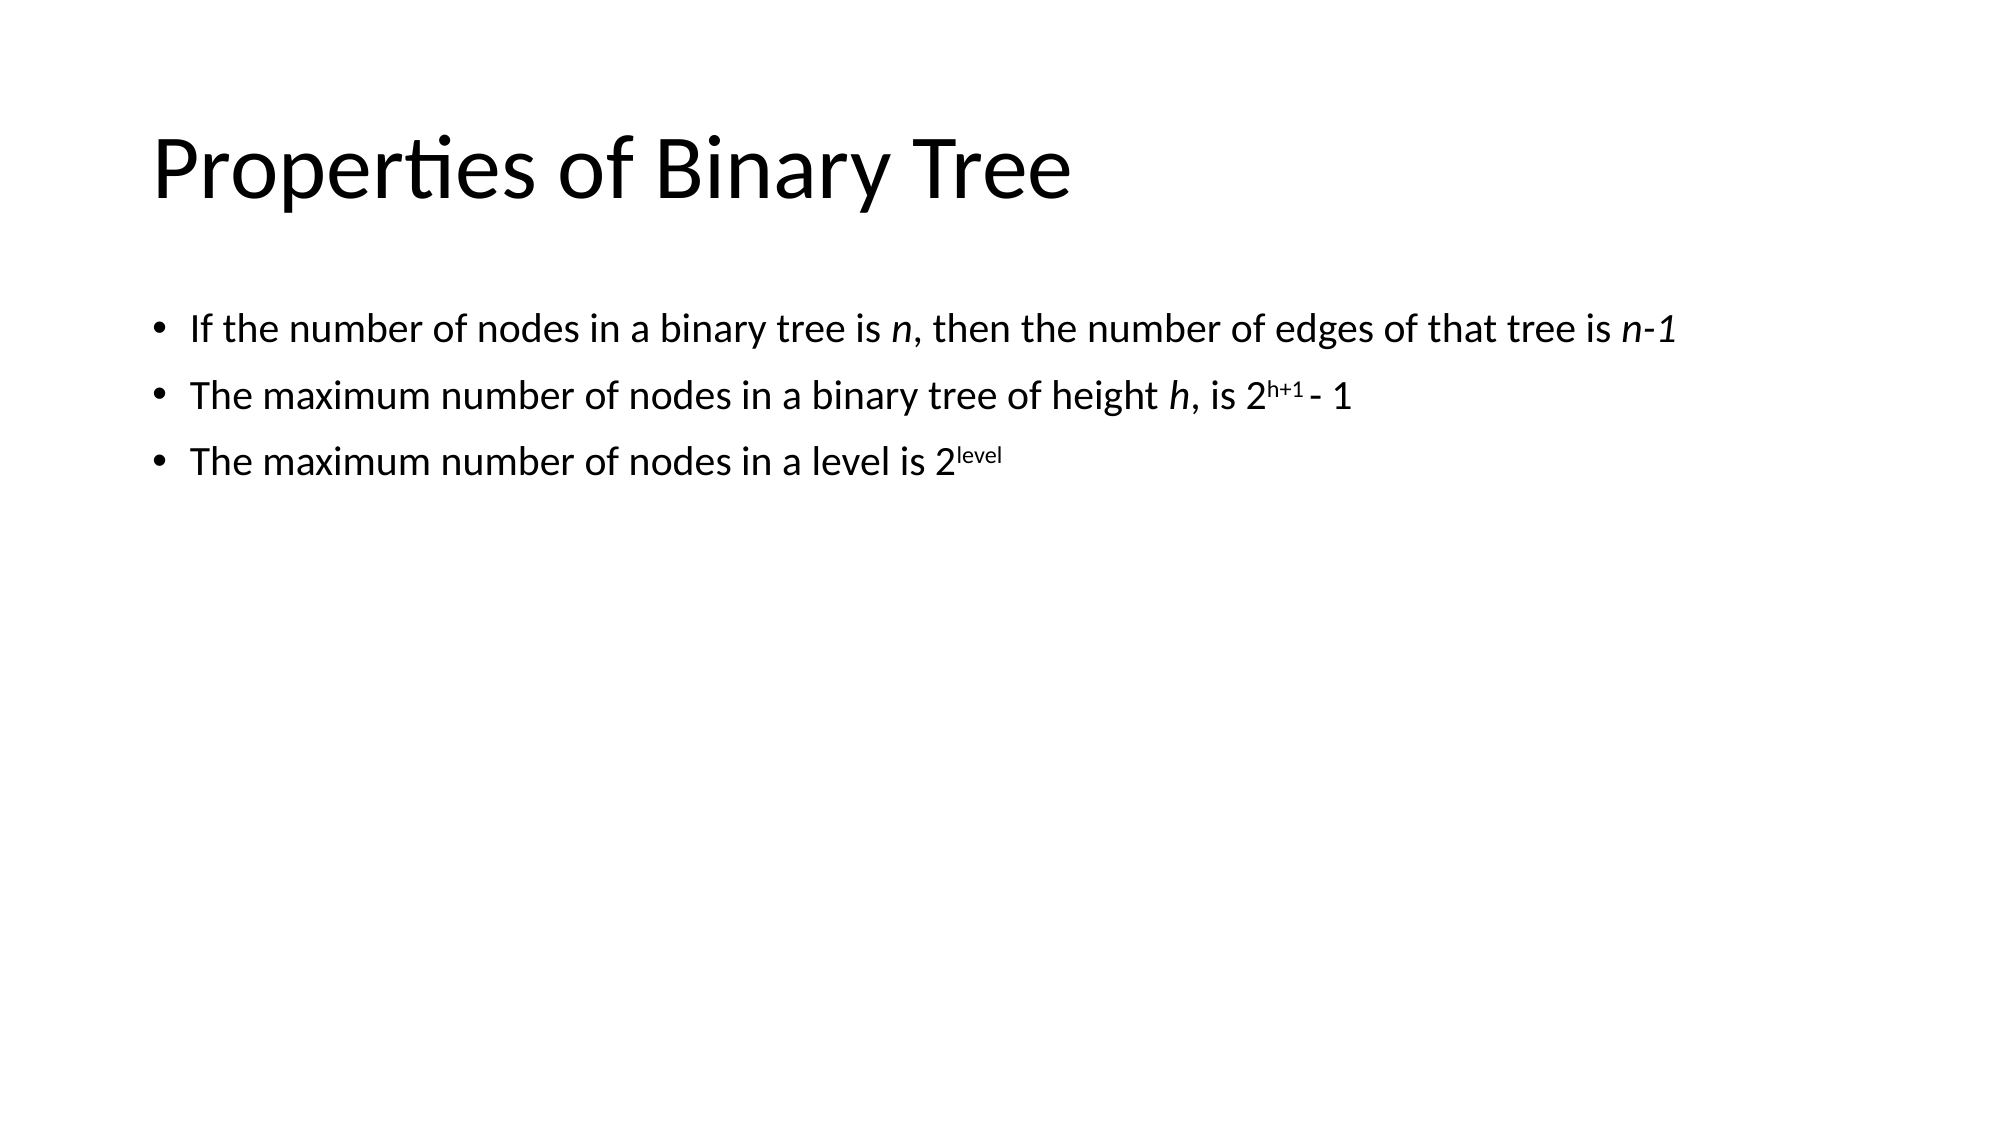

# Properties of Binary Tree
If the number of nodes in a binary tree is n, then the number of edges of that tree is n-1
The maximum number of nodes in a binary tree of height h, is 2h+1 - 1
The maximum number of nodes in a level is 2level